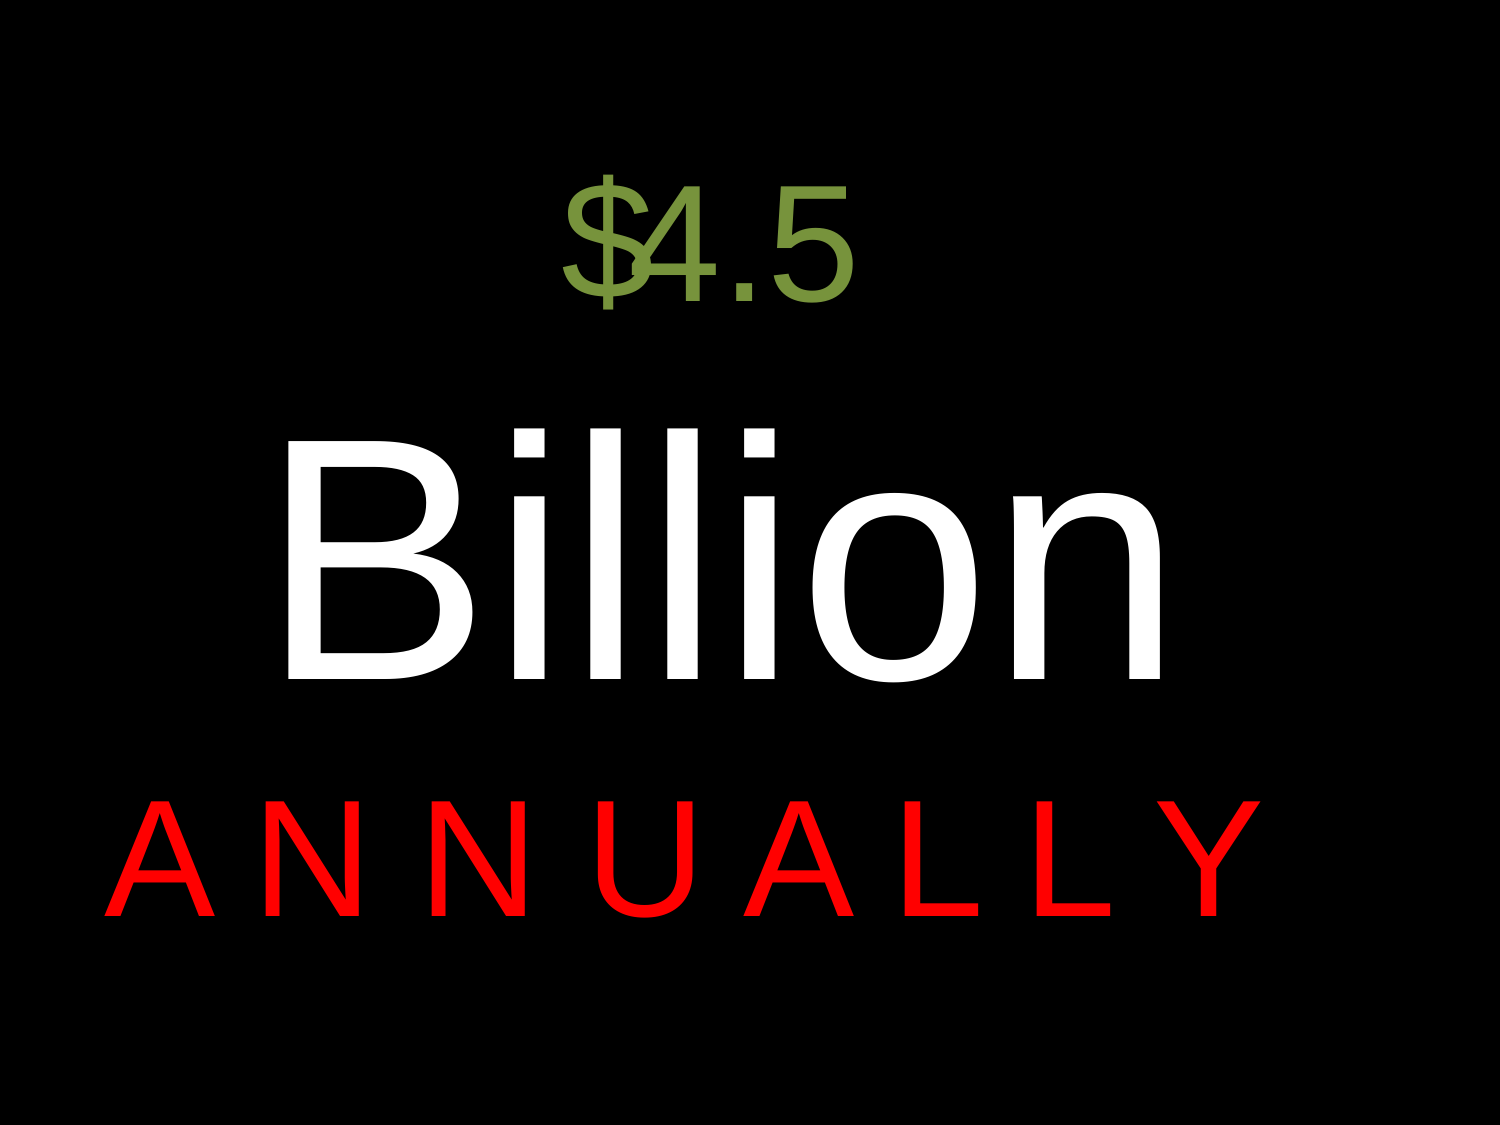

$
4.5
Billion
A N N U A L L Y